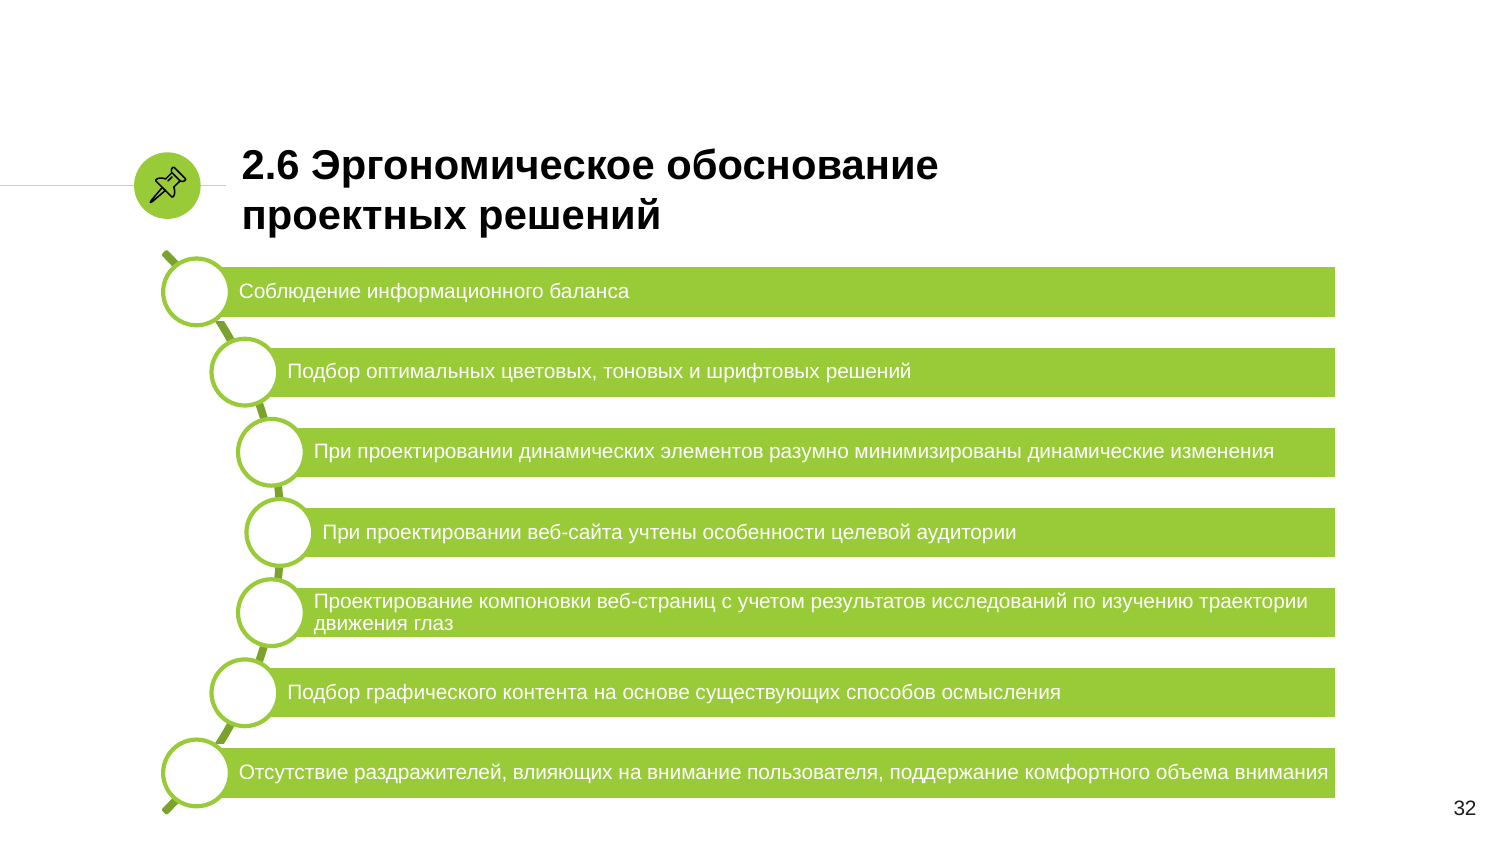

# 2.6 Эргономическое обоснование проектных решений

Соблюдение информационного баланса
Подбор оптимальных цветовых, тоновых и шрифтовых решений
При проектировании динамических элементов разумно минимизированы динамические изменения
При проектировании веб-сайта учтены особенности целевой аудитории
Проектирование компоновки веб-страниц с учетом результатов исследований по изучению траектории движения глаз
Подбор графического контента на основе существующих способов осмысления
Отсутствие раздражителей, влияющих на внимание пользователя, поддержание комфортного объема внимания
32